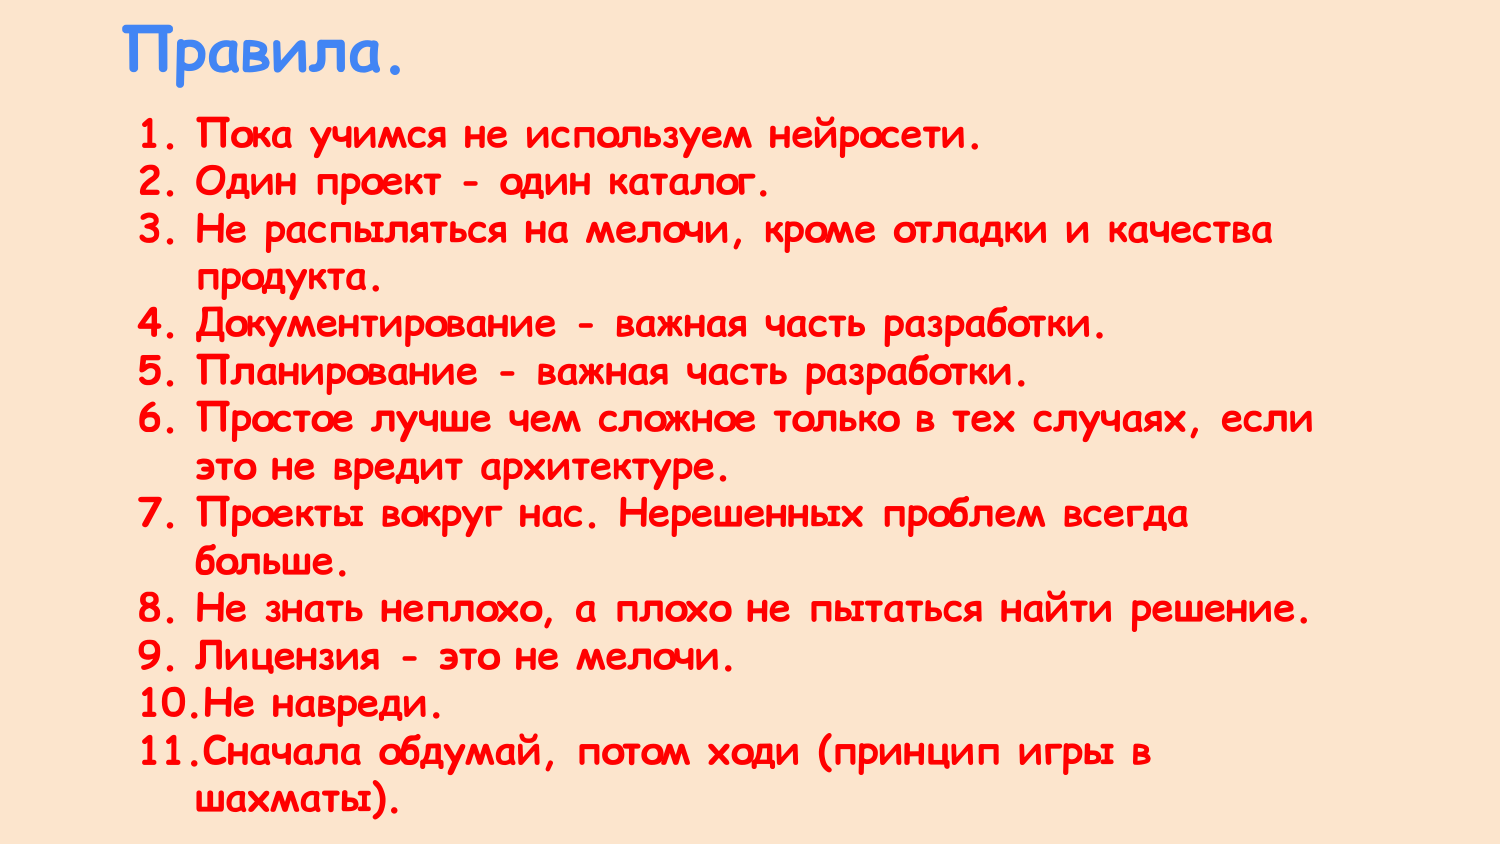

Правила.
Пока учимся не используем нейросети.
Один проект - один каталог.
Не распыляться на мелочи, кроме отладки и качества продукта.
Документирование - важная часть разработки.
Планирование - важная часть разработки.
Простое лучше чем сложное только в тех случаях, если это не вредит архитектуре.
Проекты вокруг нас. Нерешенных проблем всегда больше.
Не знать неплохо, а плохо не пытаться найти решение.
Лицензия - это не мелочи.
Не навреди.
Сначала обдумай, потом ходи (принцип игры в шахматы).